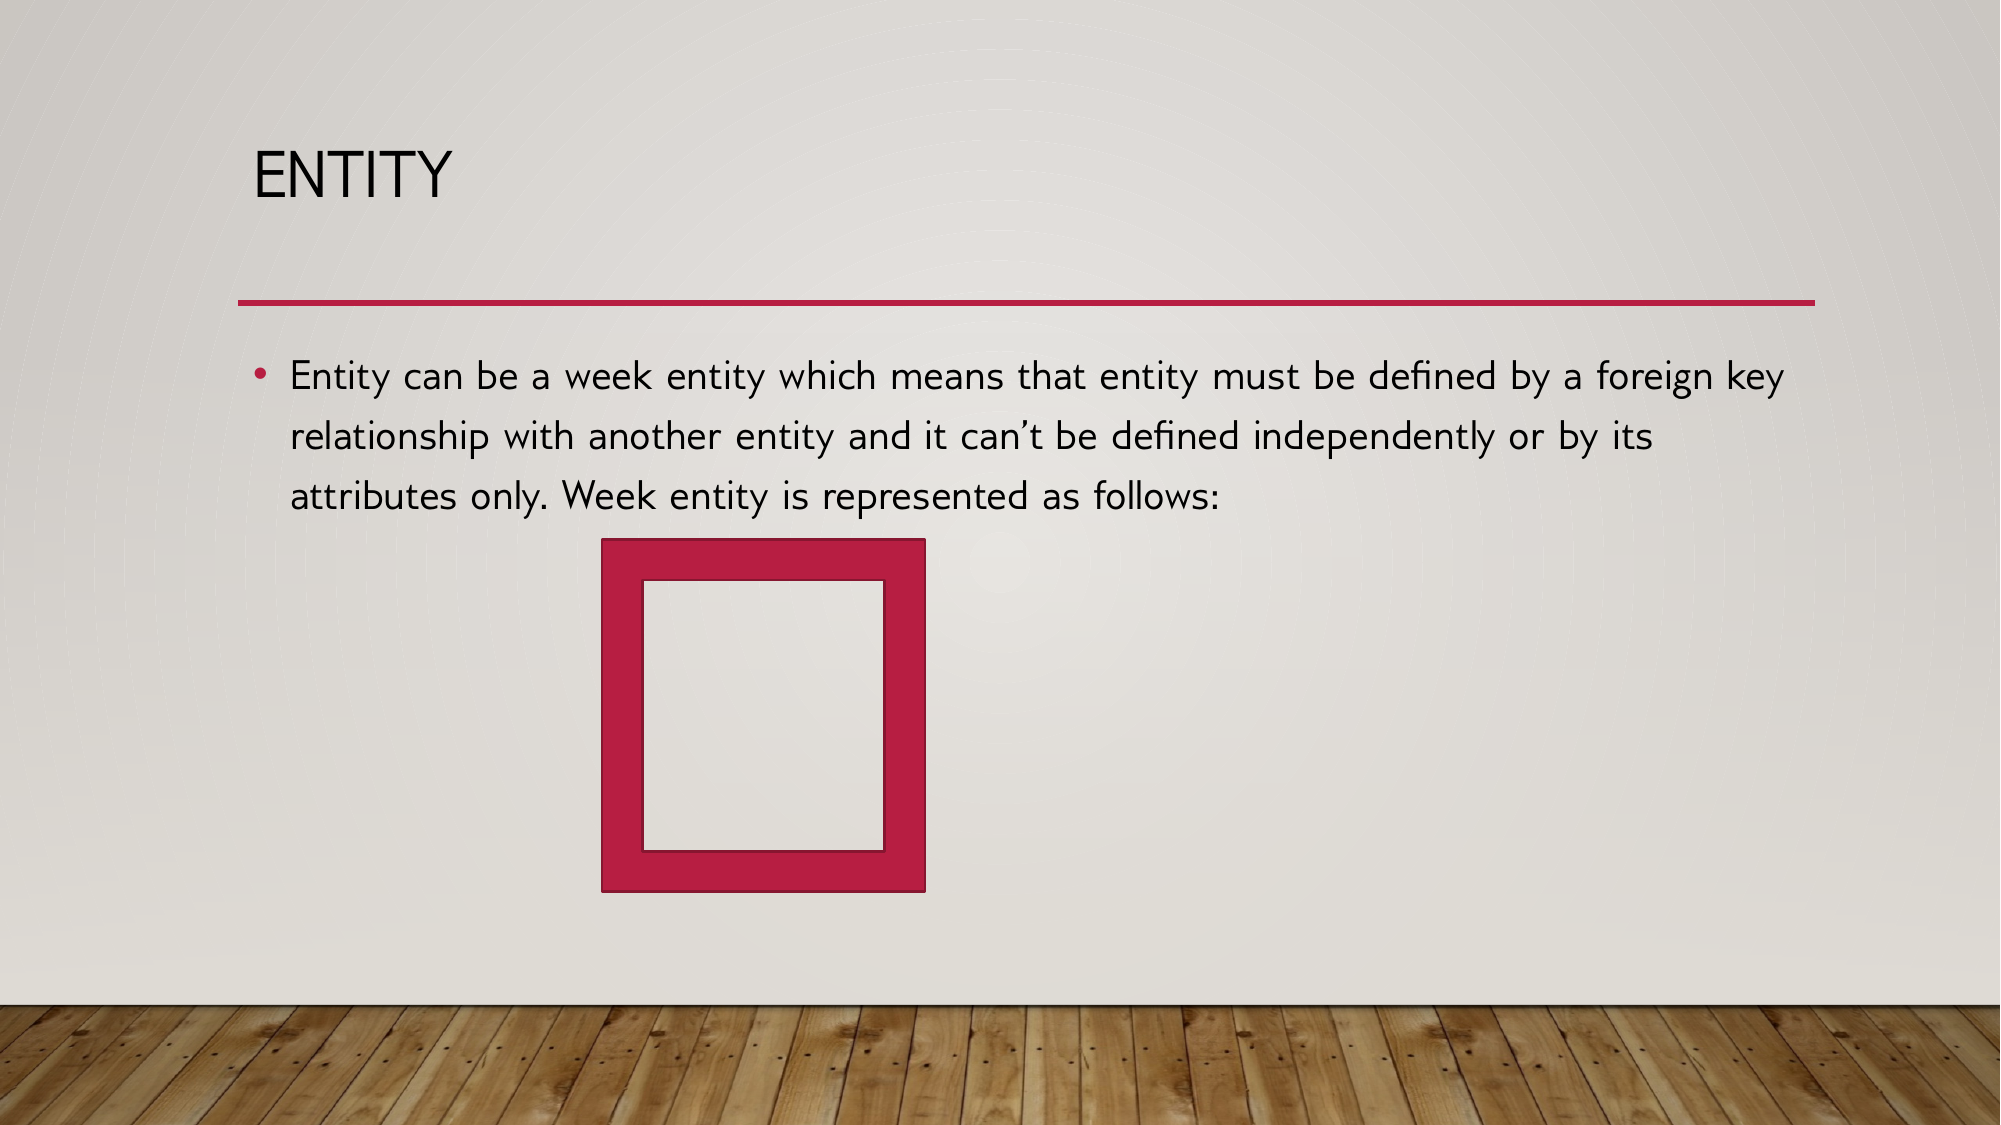

# Entity
Entity can be a week entity which means that entity must be defined by a foreign key relationship with another entity and it can’t be defined independently or by its attributes only. Week entity is represented as follows: